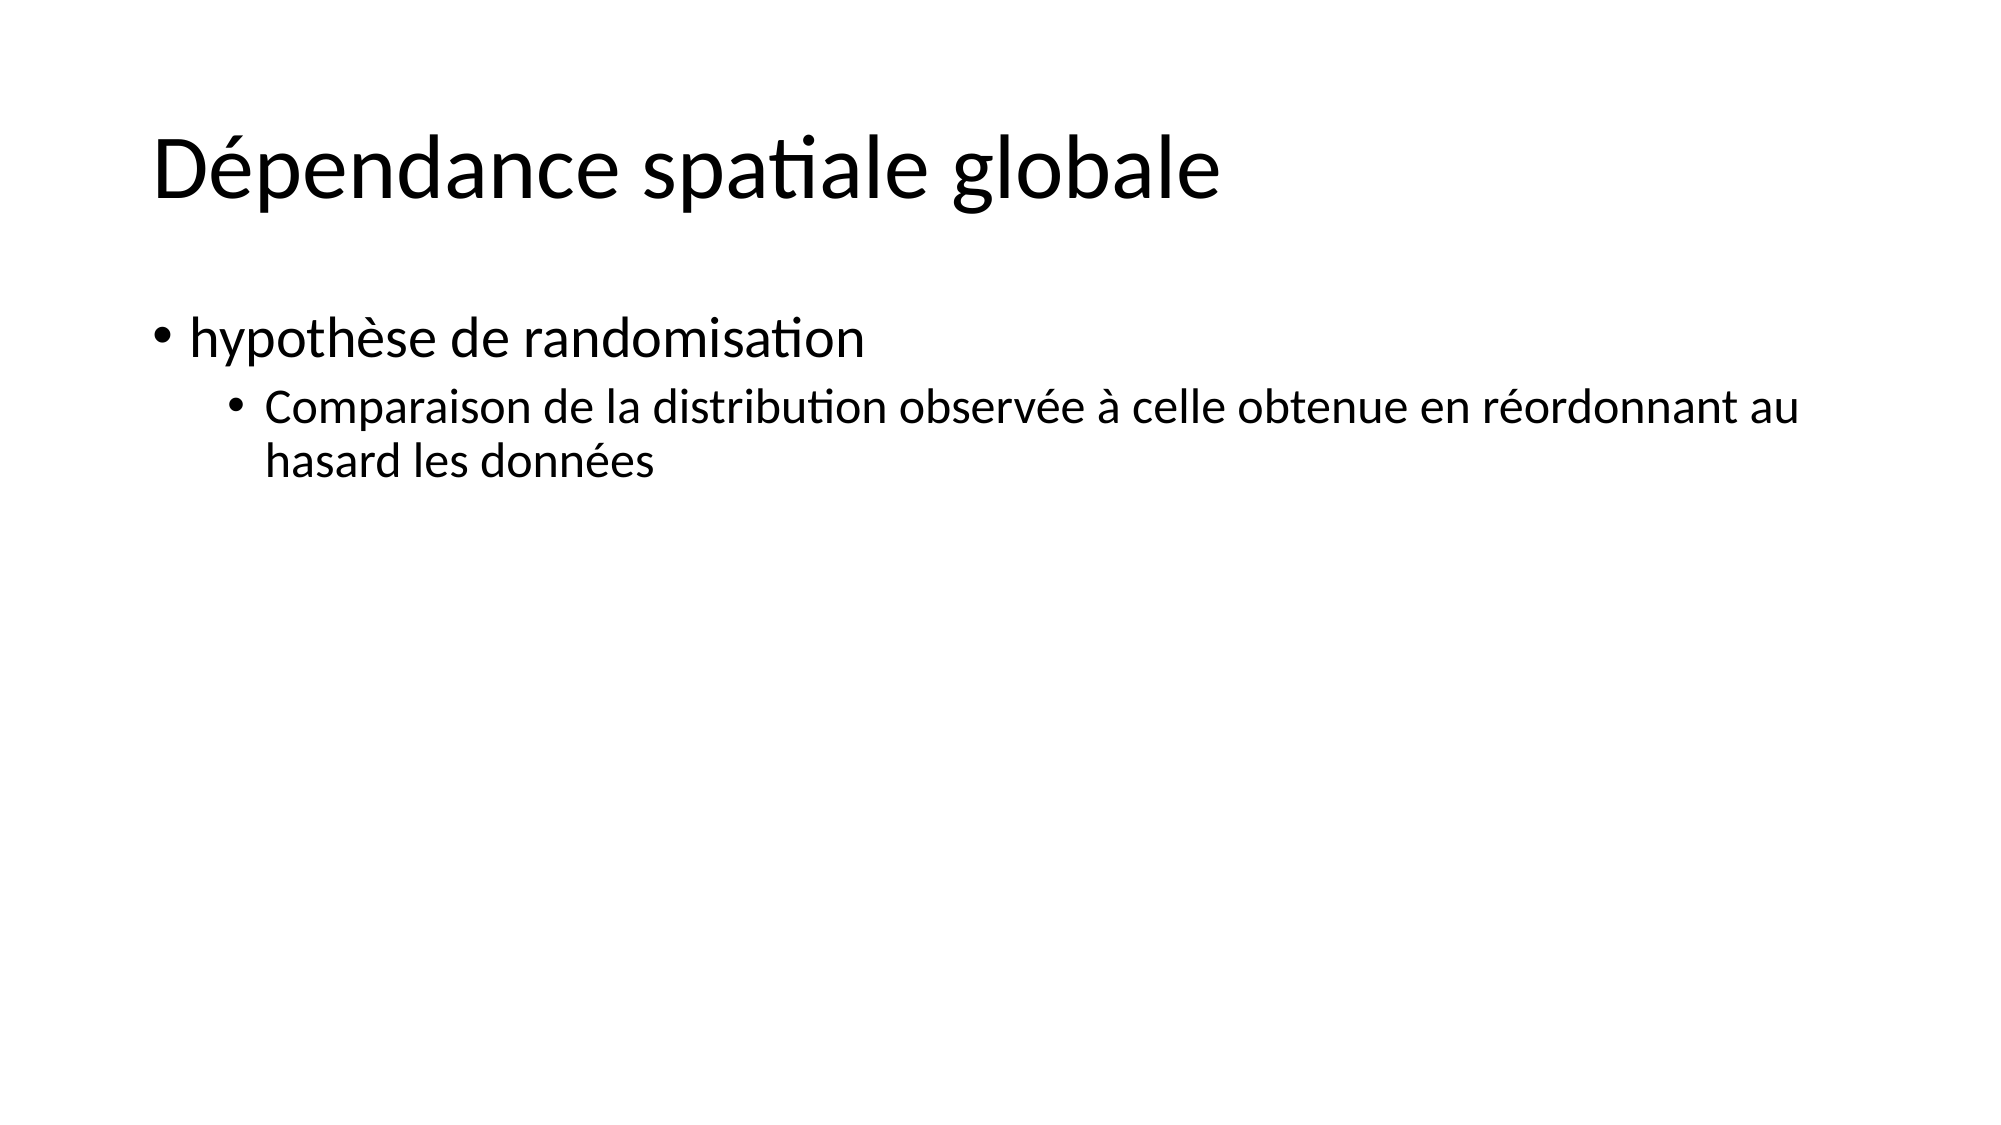

# Dépendance spatiale globale
hypothèse de randomisation
Comparaison de la distribution observée à celle obtenue en réordonnant au hasard les données